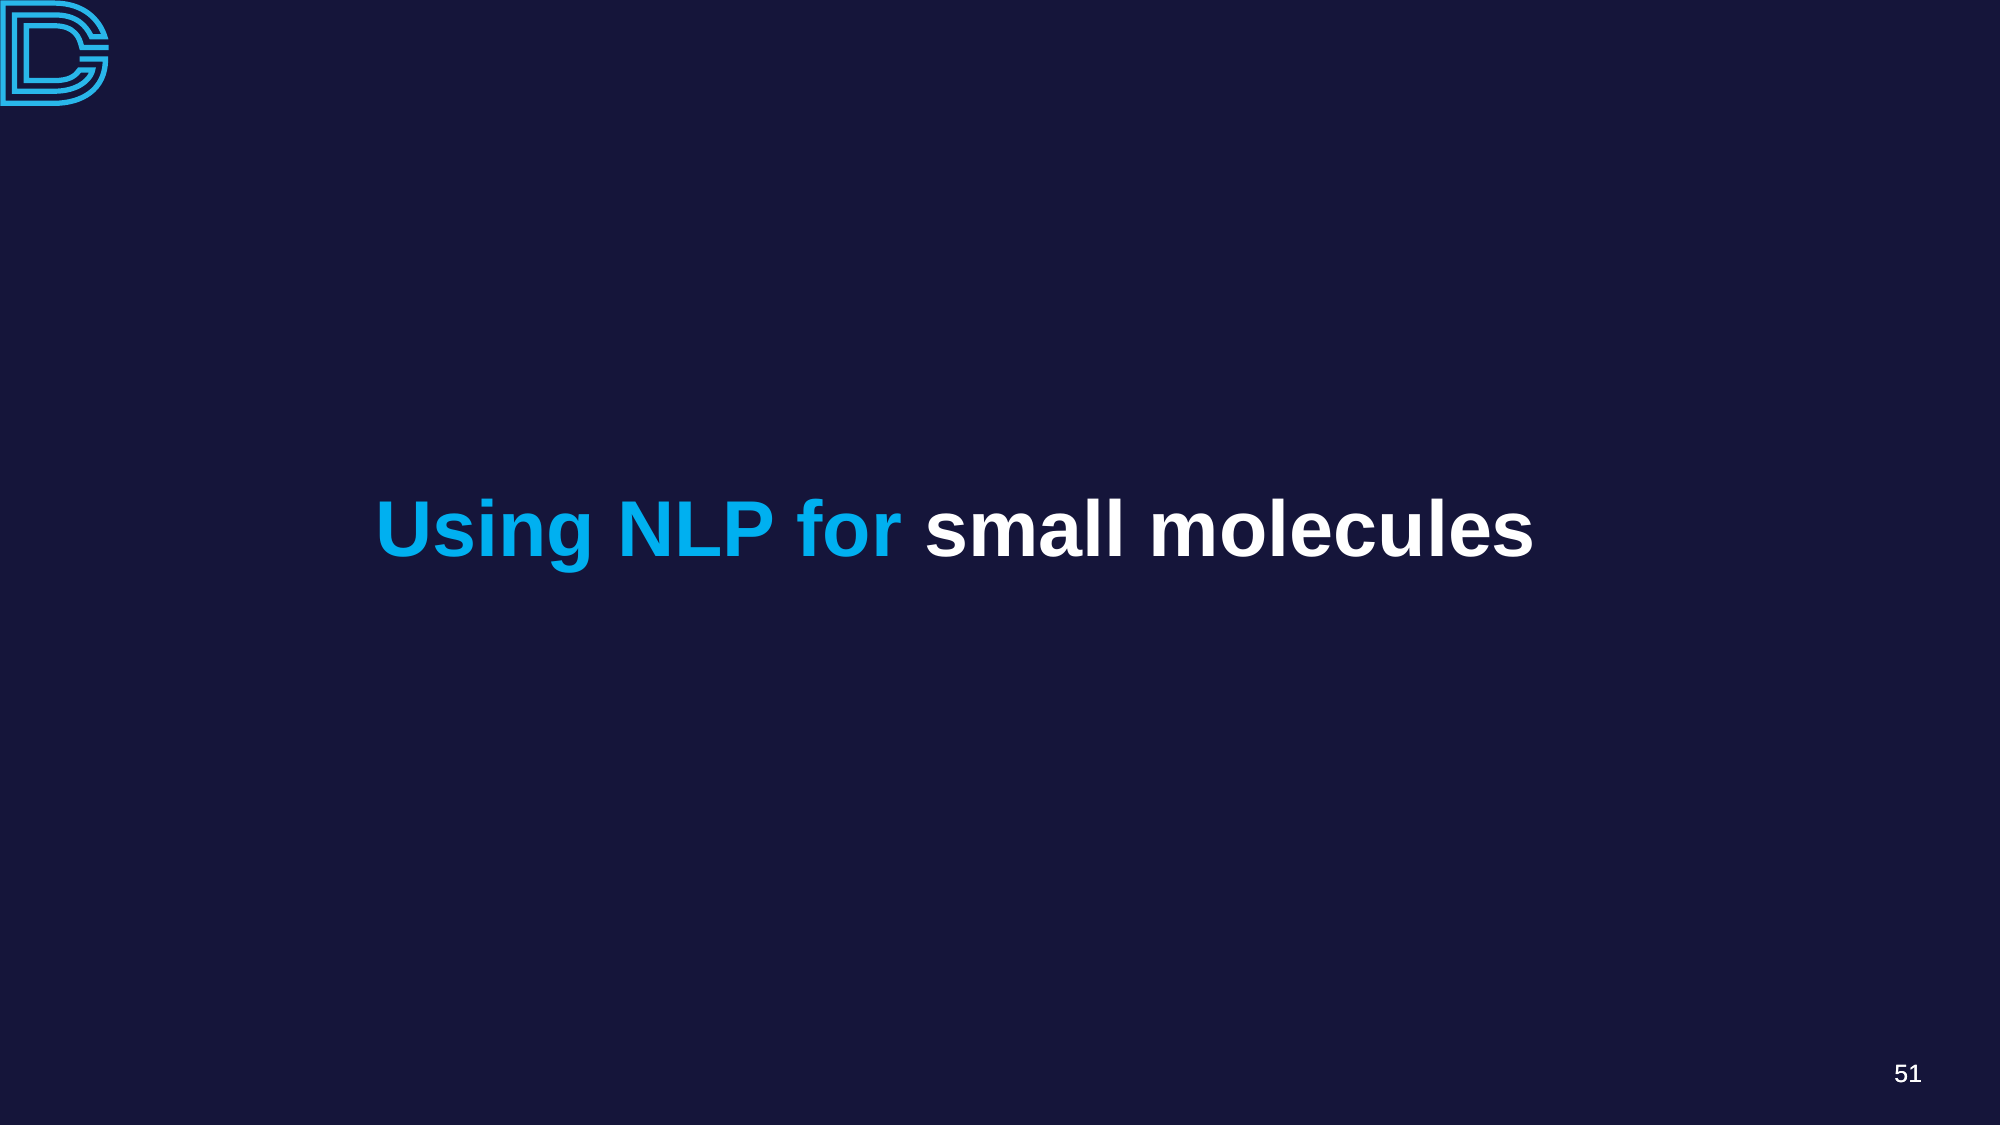

# Using NLP for small molecules

51